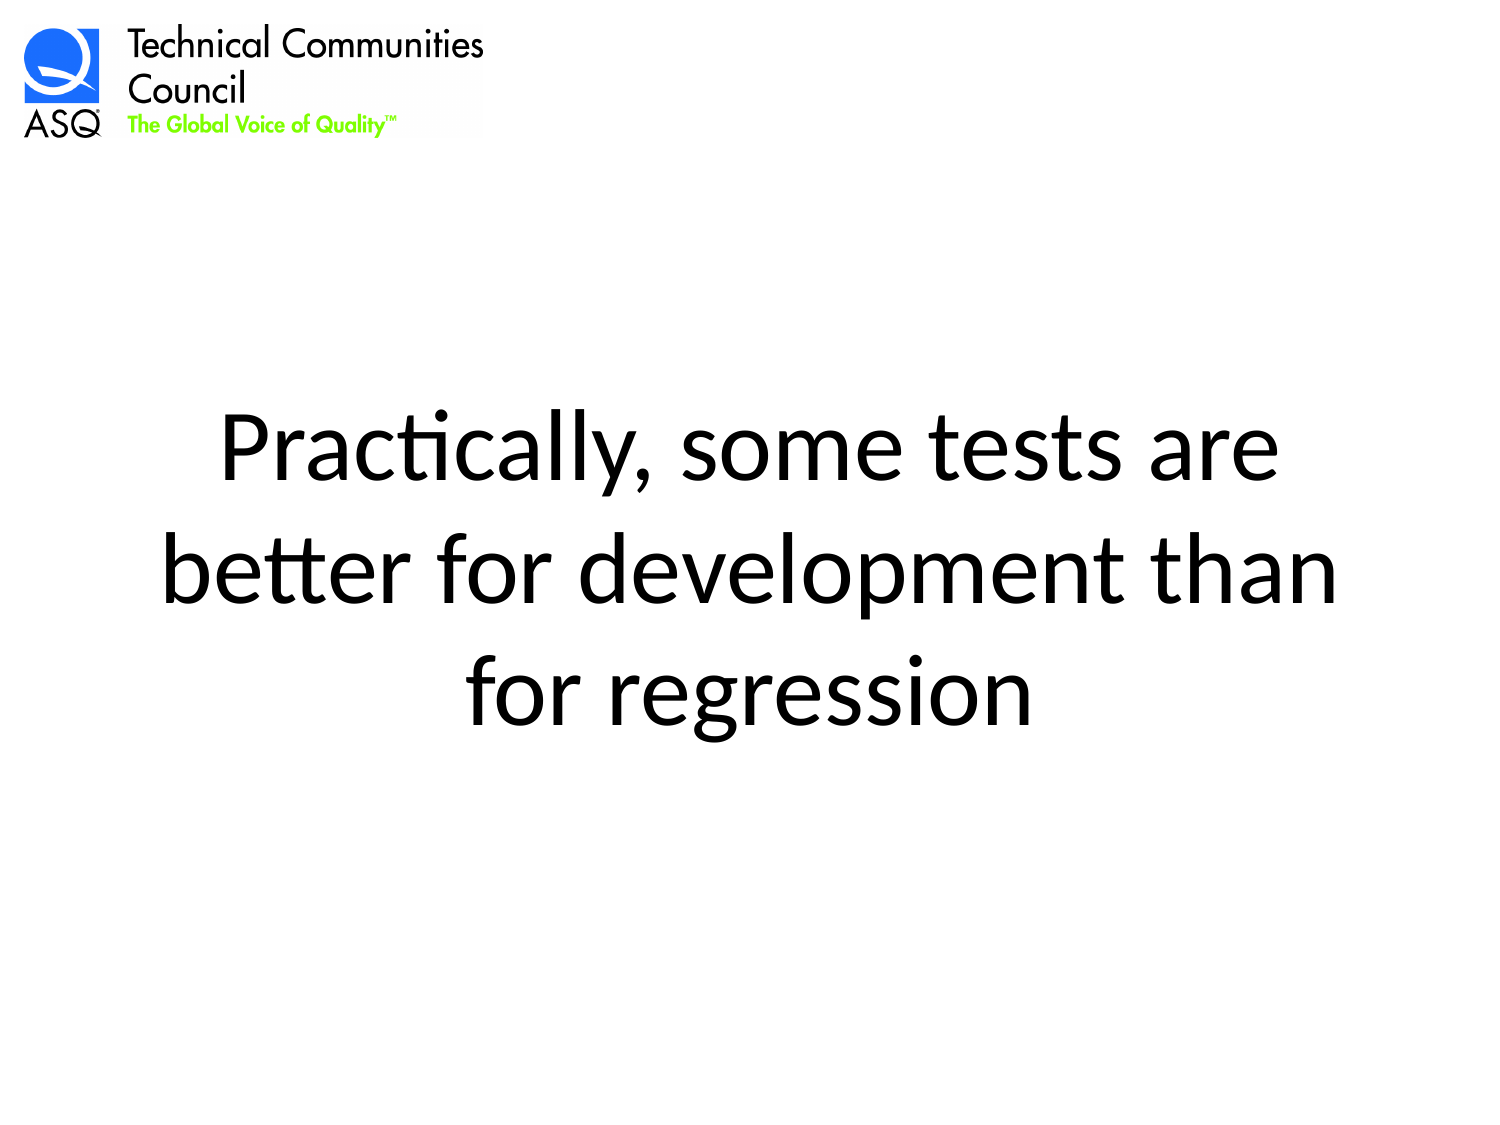

# Practically, some tests are better for development than for regression